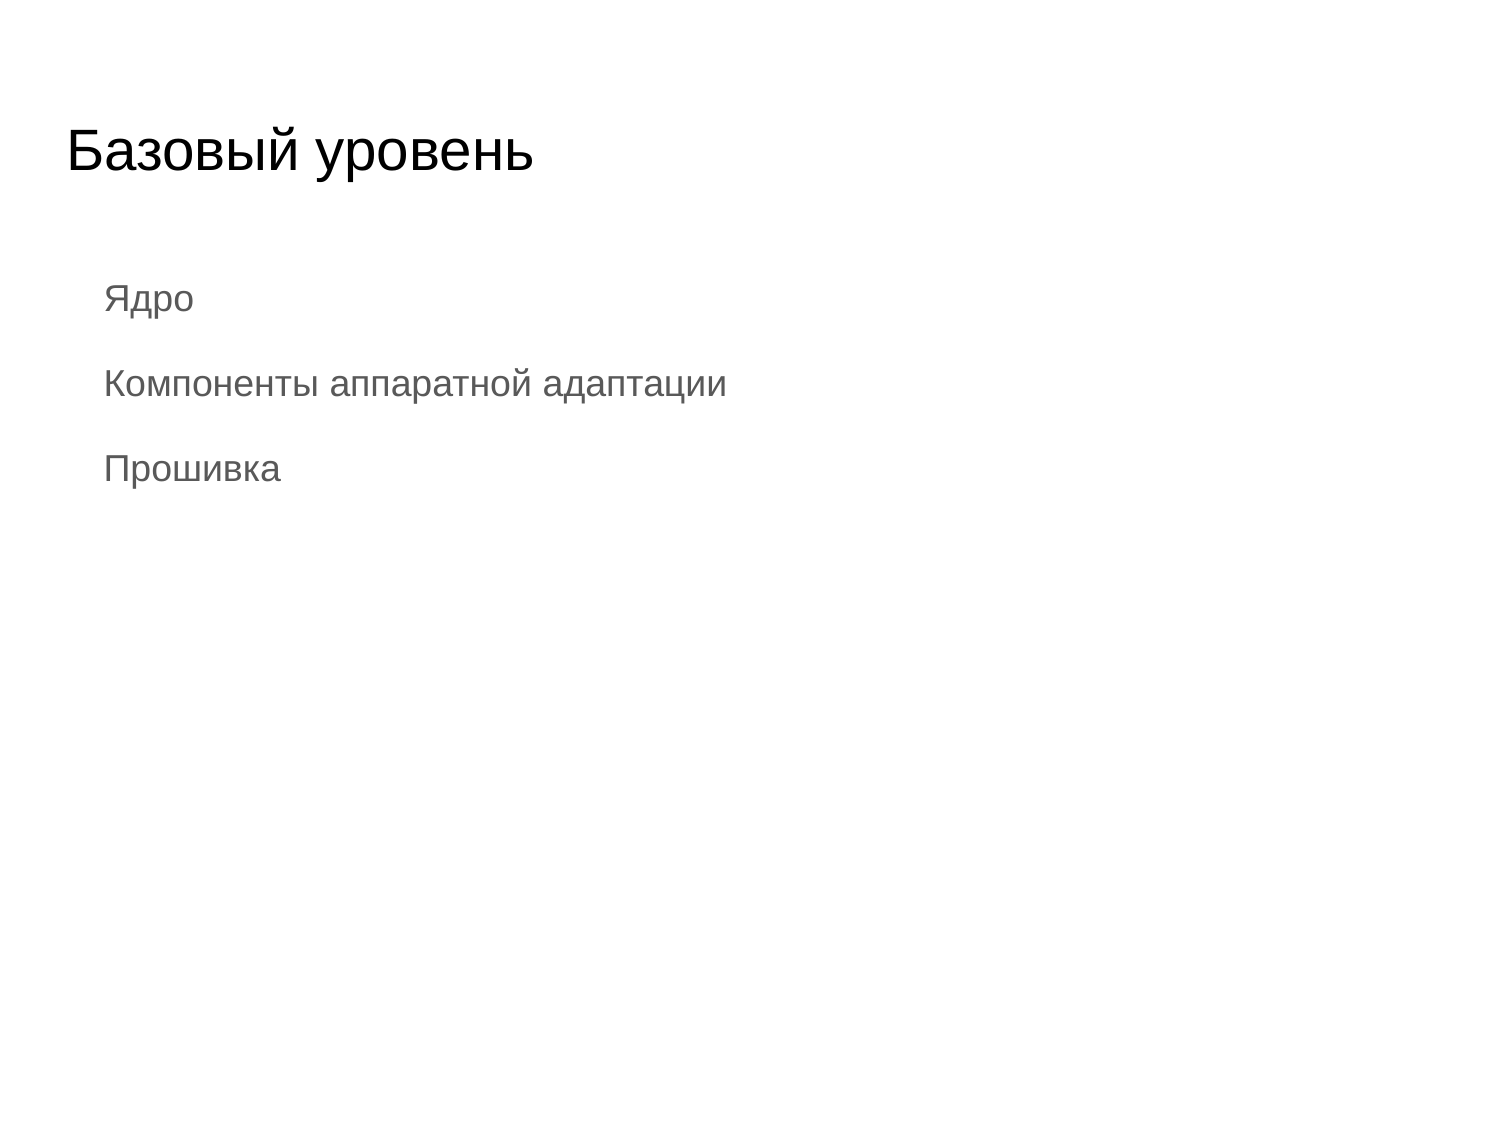

# Базовый уровень
Ядро
Компоненты аппаратной адаптации
Прошивка